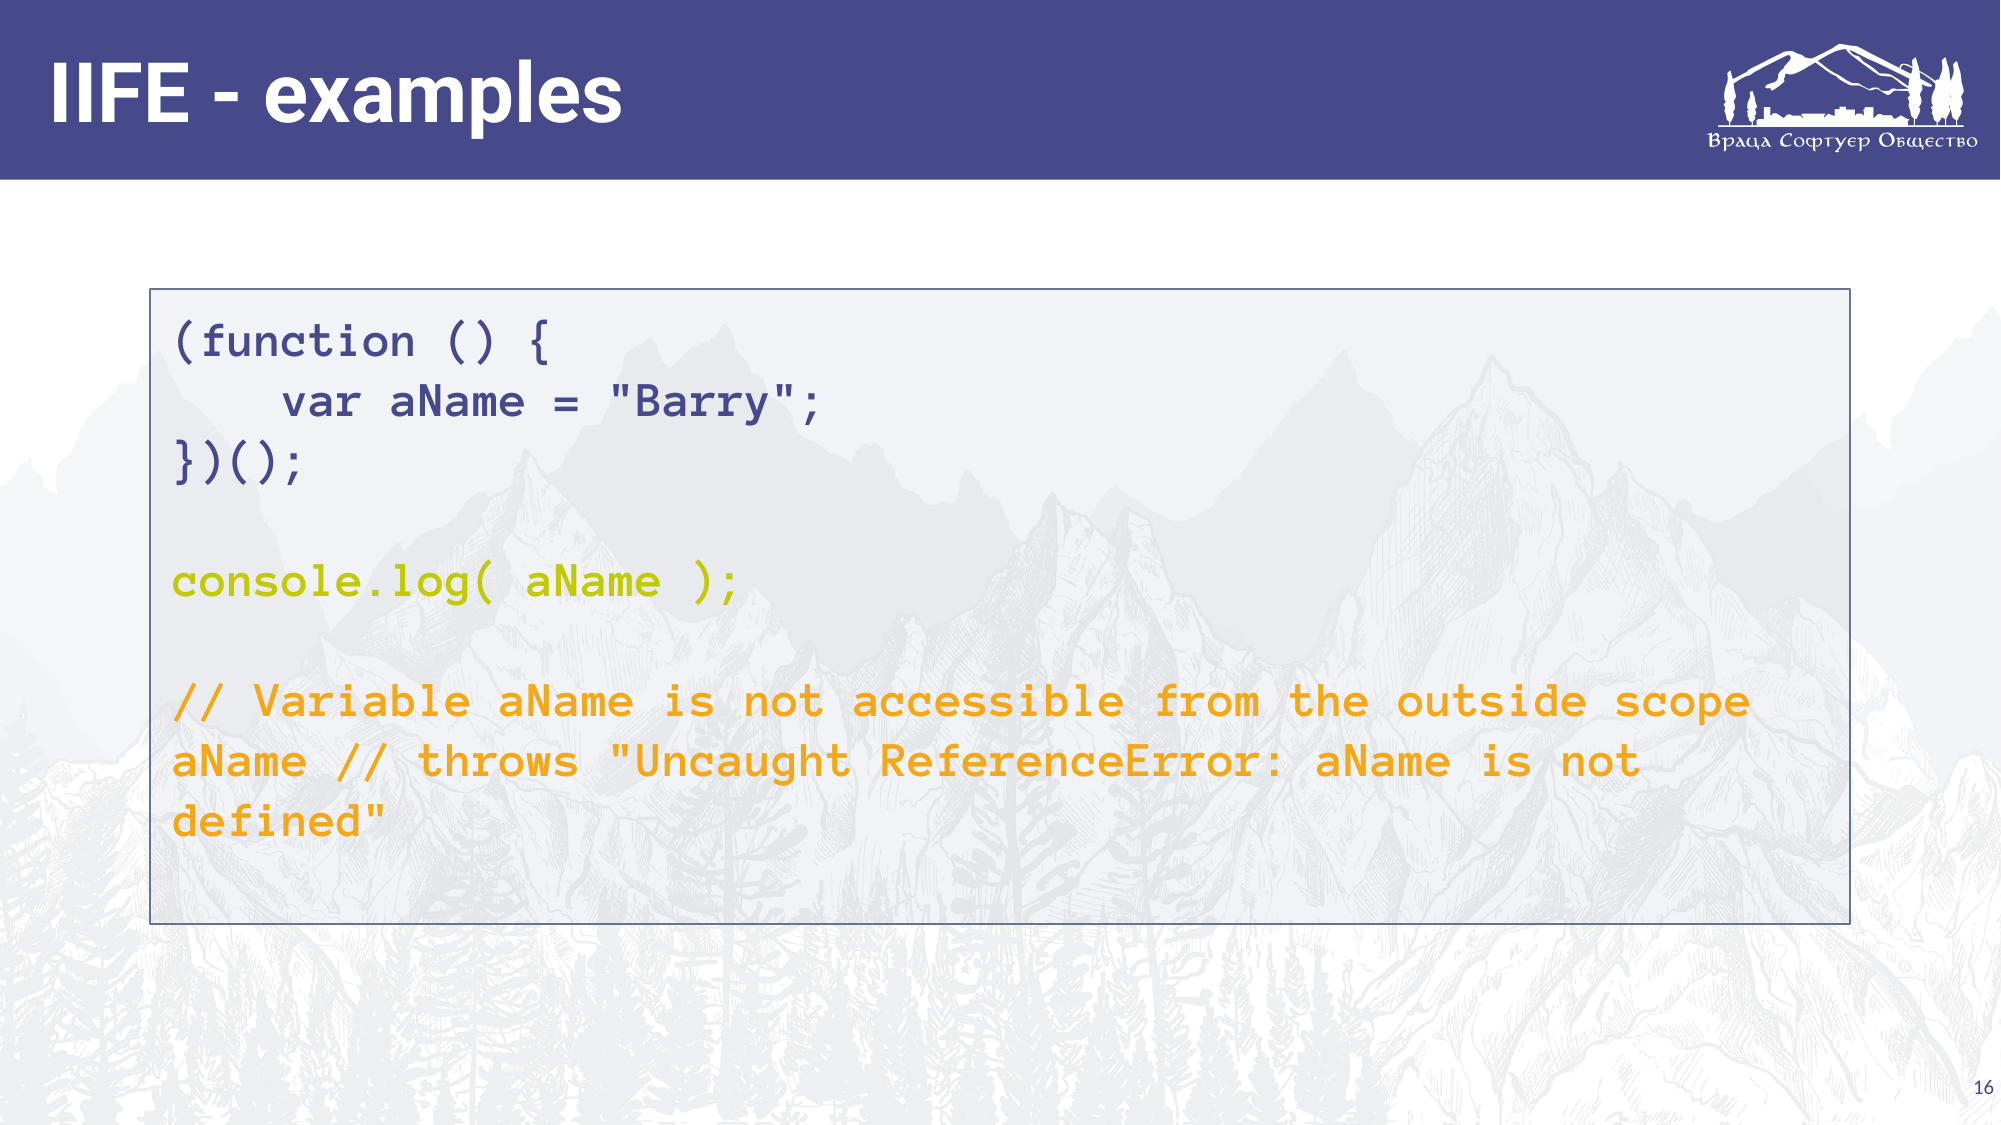

# IIFE - examples
.
(function () {
    var aName = "Barry";
})();

console.log( aName );

// Variable aName is not accessible from the outside scope
aName // throws "Uncaught ReferenceError: aName is not defined"

16